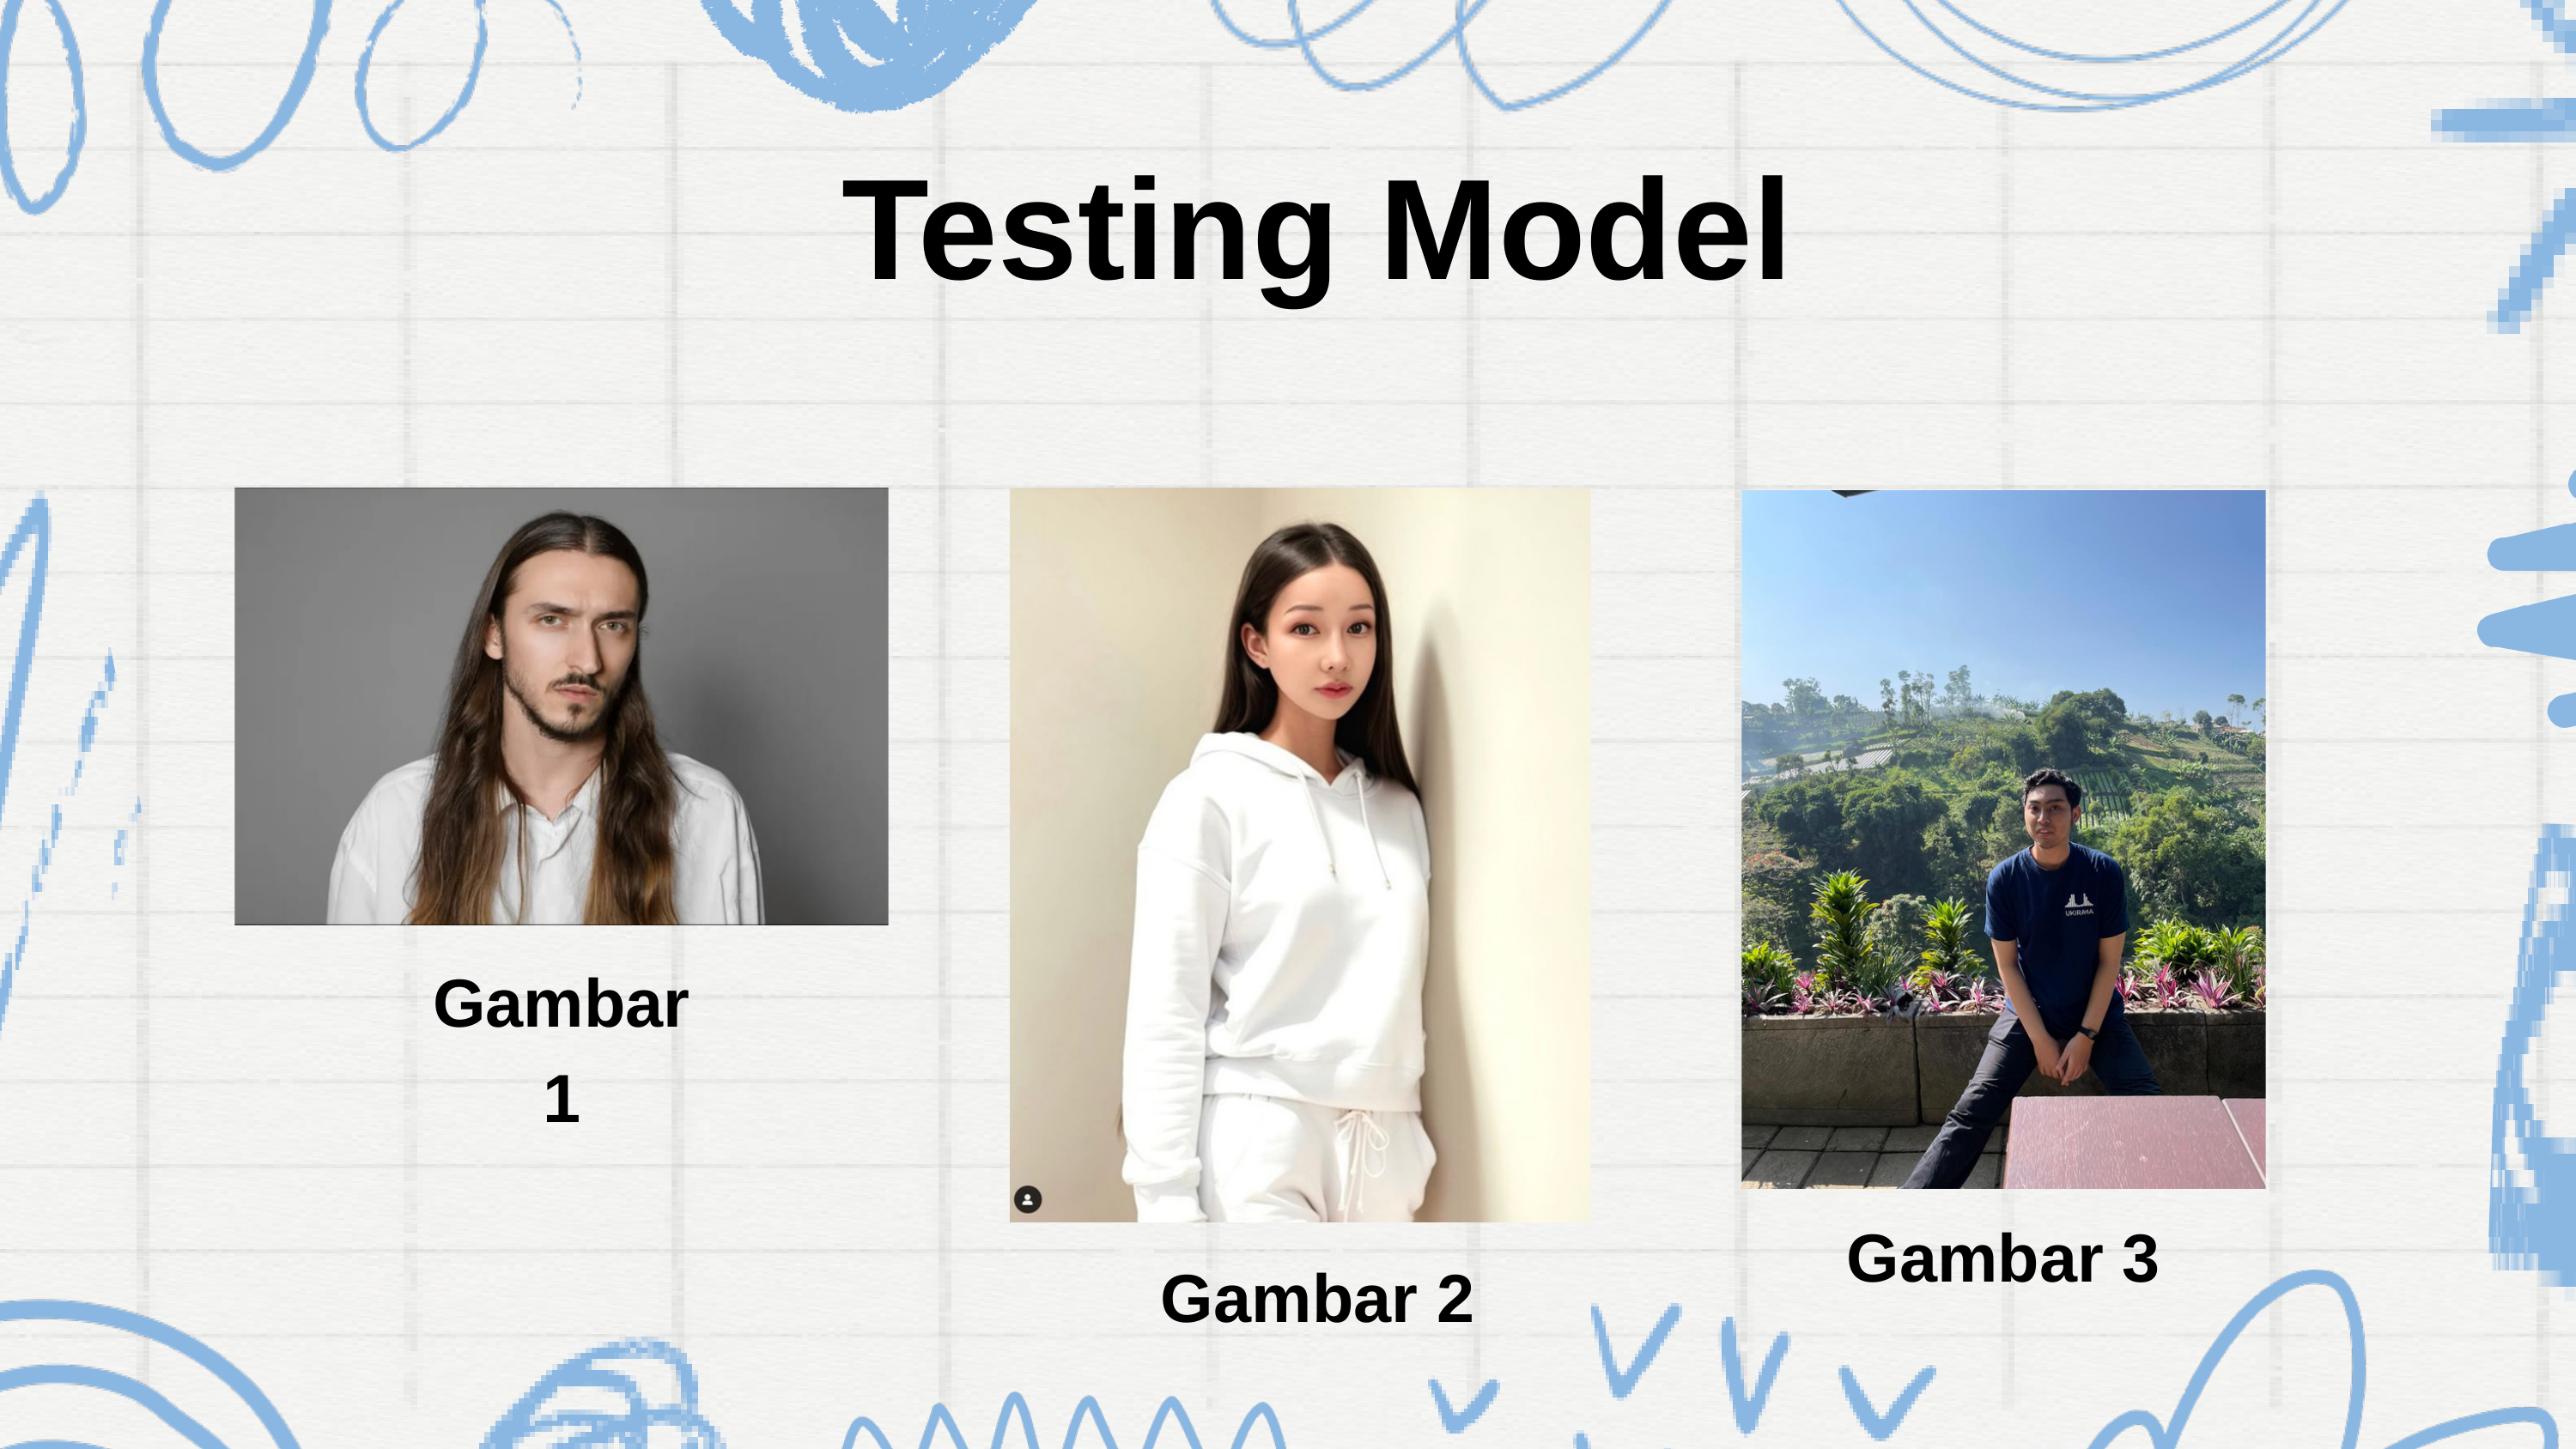

Testing Model

Gambar 1

Gambar 3
Gambar 2